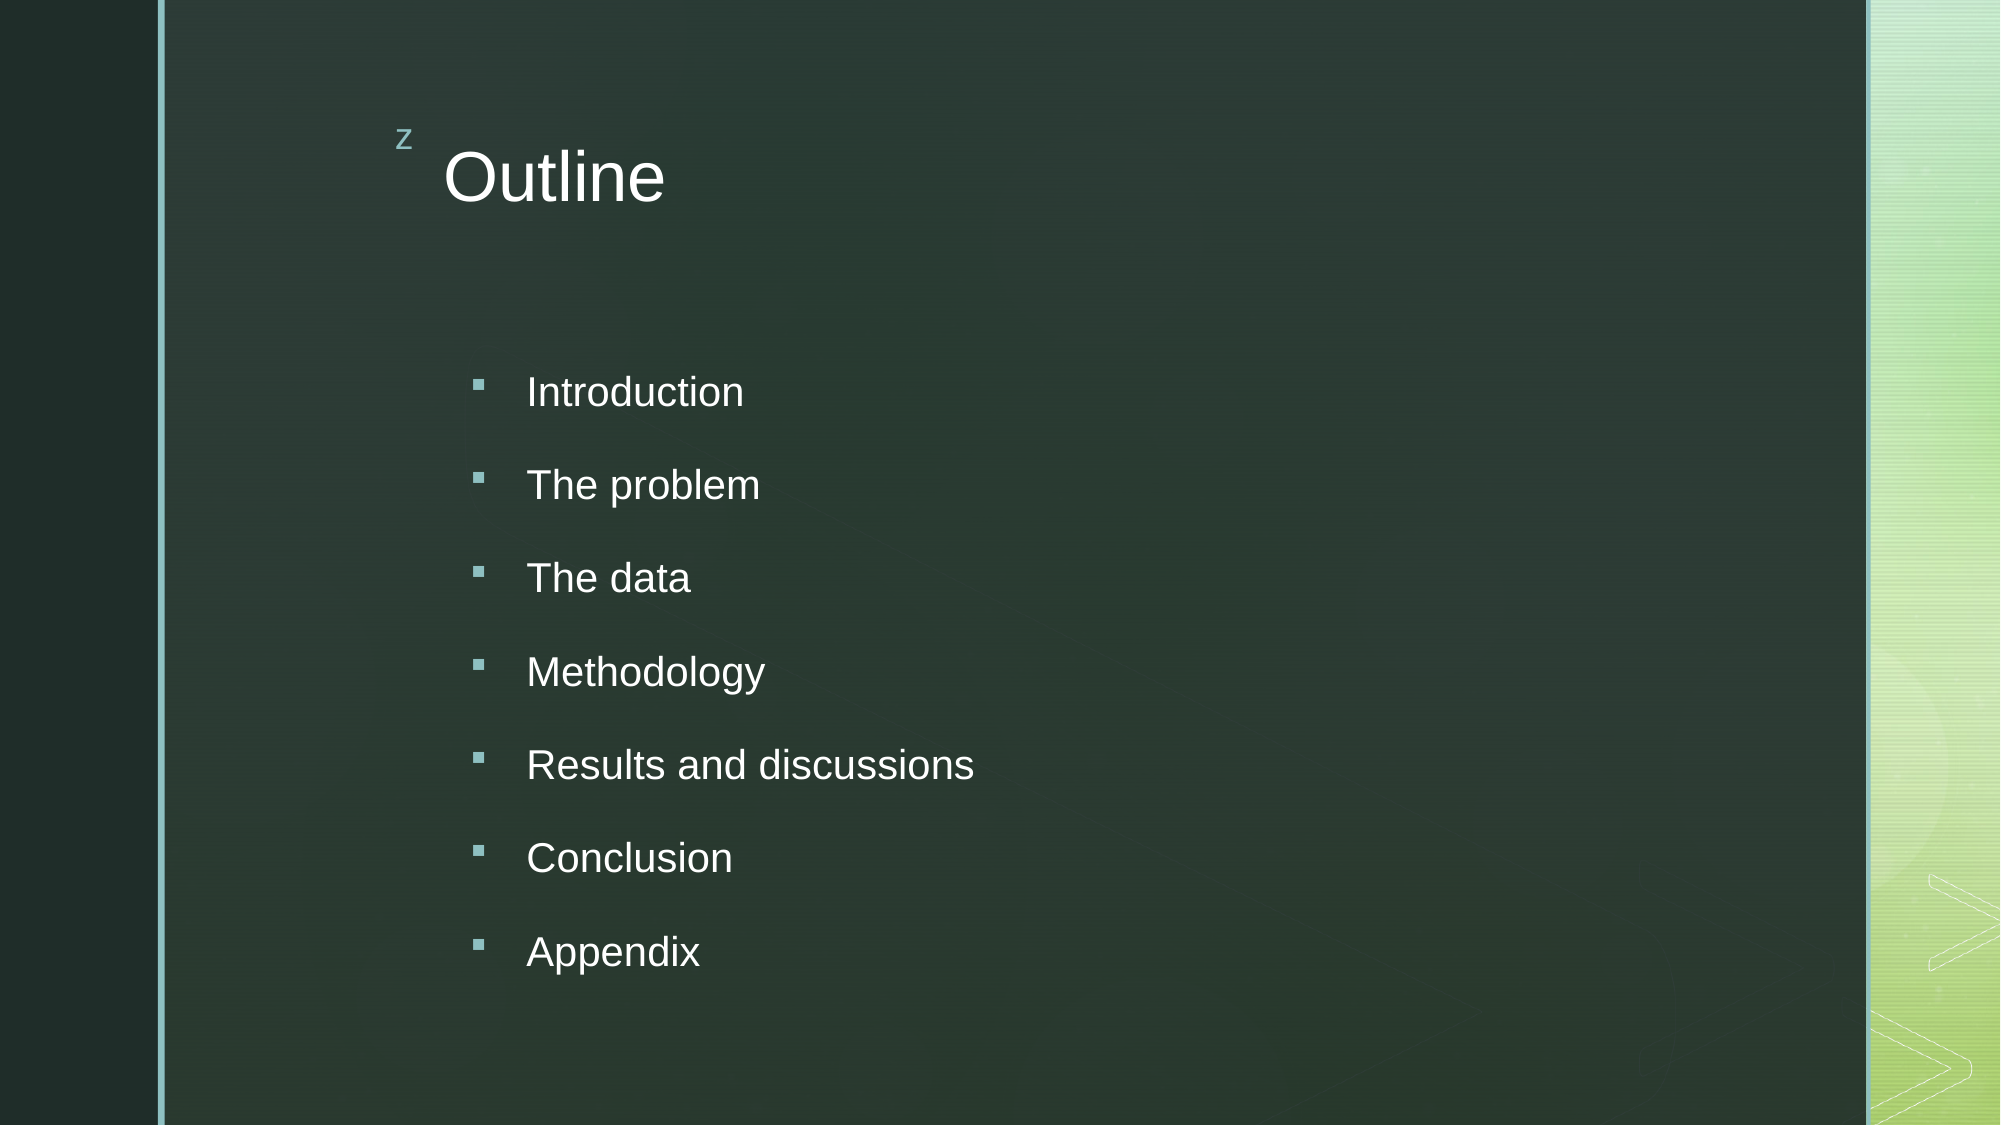

# Outline
Introduction
The problem
The data
Methodology
Results and discussions
Conclusion
Appendix